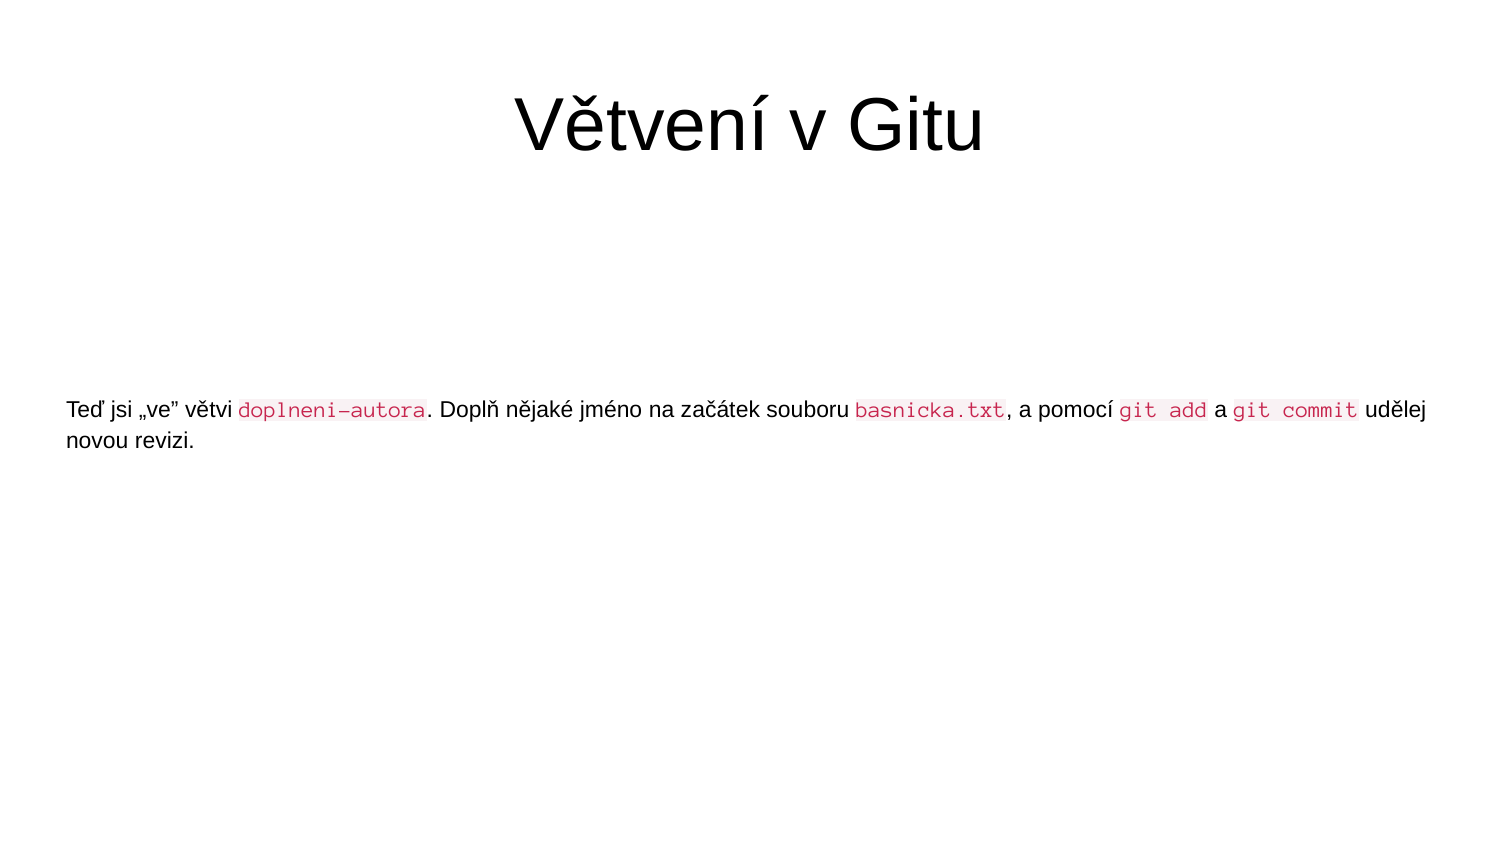

# Větvení v Gitu
Teď jsi „ve” větvi doplneni-autora. Doplň nějaké jméno na začátek souboru basnicka.txt, a pomocí git add a git commit udělej novou revizi.